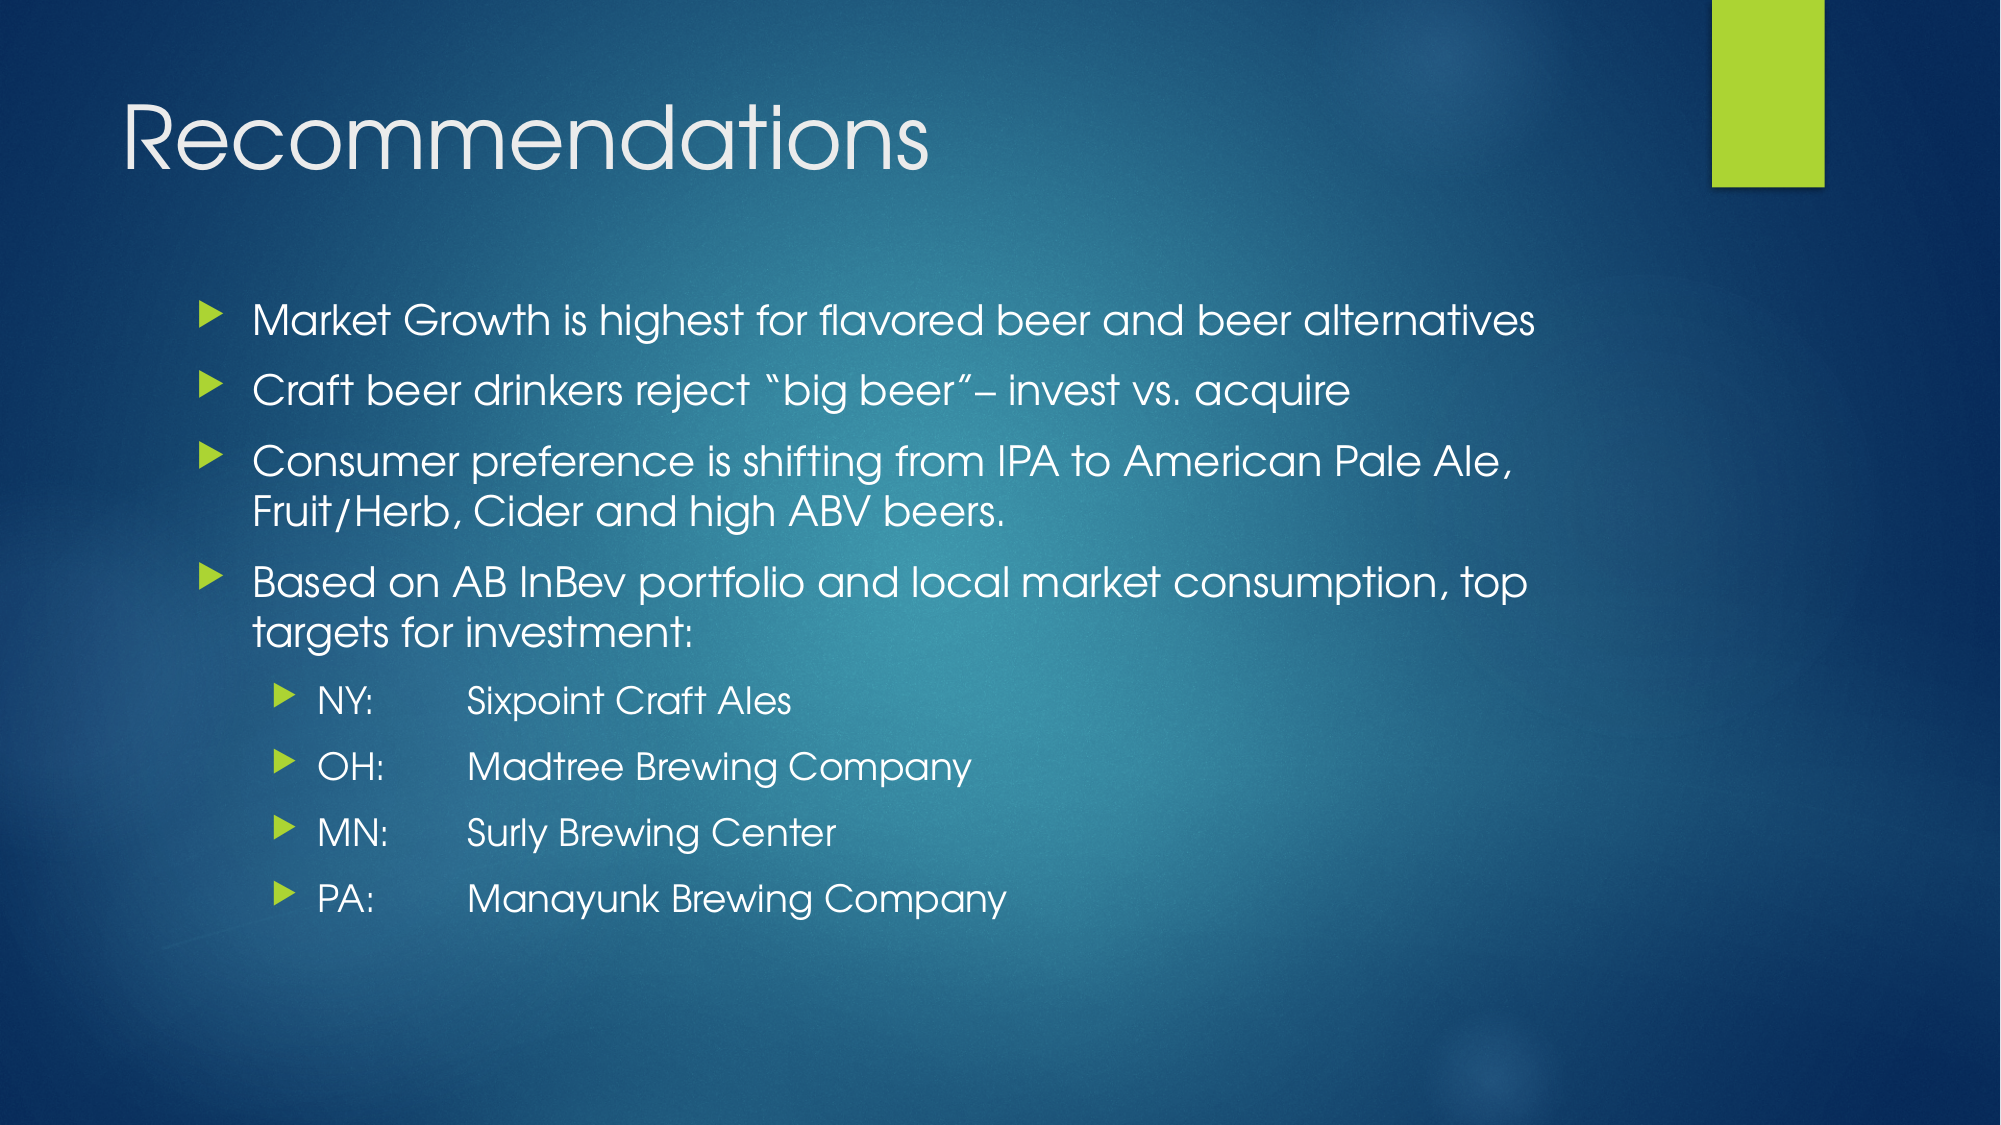

# Recommendations
Market Growth is highest for flavored beer and beer alternatives
Craft beer drinkers reject “big beer”– invest vs. acquire
Consumer preference is shifting from IPA to American Pale Ale, Fruit/Herb, Cider and high ABV beers.
Based on AB InBev portfolio and local market consumption, top targets for investment:
NY:  	Sixpoint Craft Ales
OH:	Madtree Brewing Company
MN:	Surly Brewing Center
PA: 	Manayunk Brewing Company